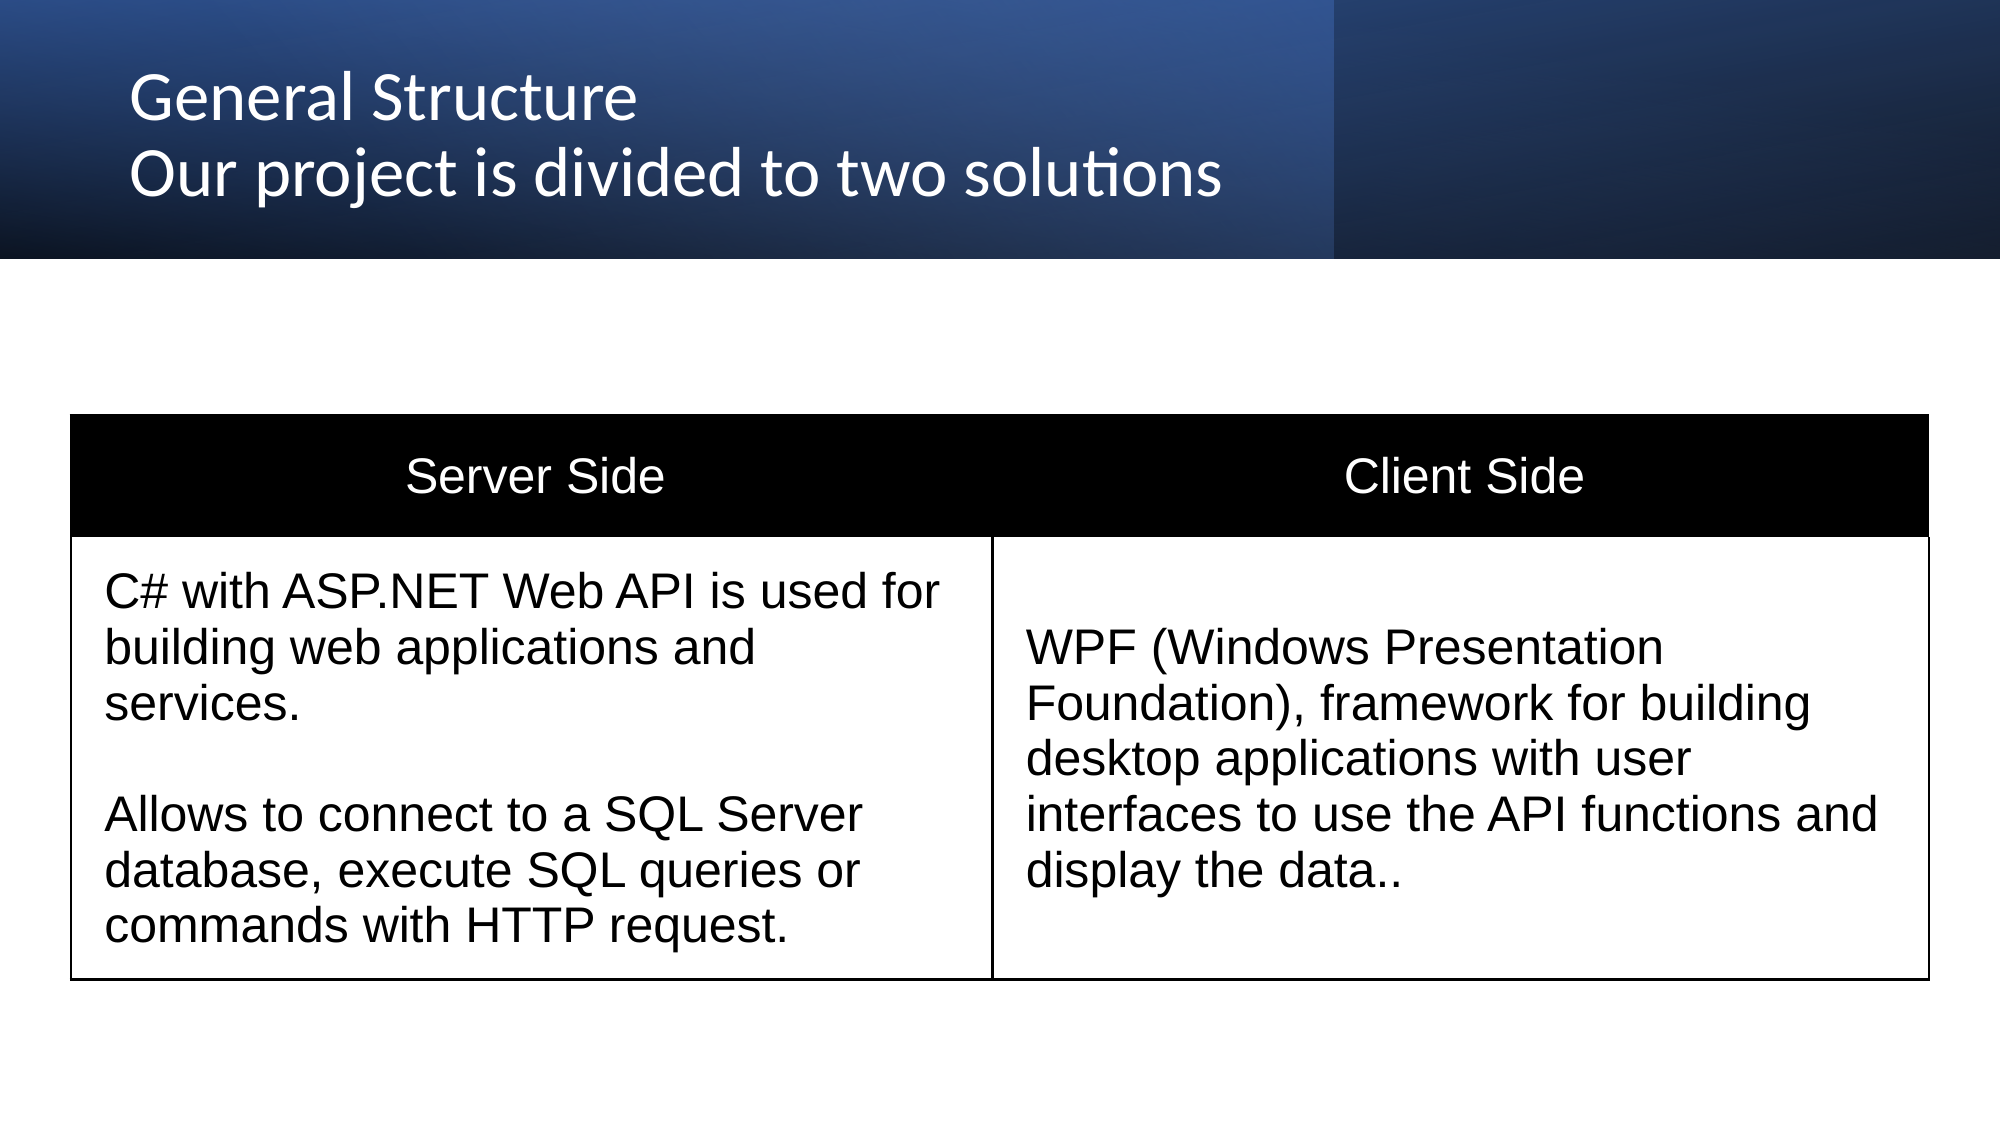

# General Structure Our project is divided to two solutions
| Server Side | Client Side |
| --- | --- |
| C# with ASP.NET Web API is used for building web applications and services. Allows to connect to a SQL Server database, execute SQL queries or commands with HTTP request. | WPF (Windows Presentation Foundation), framework for building desktop applications with user interfaces to use the API functions and display the data.. |